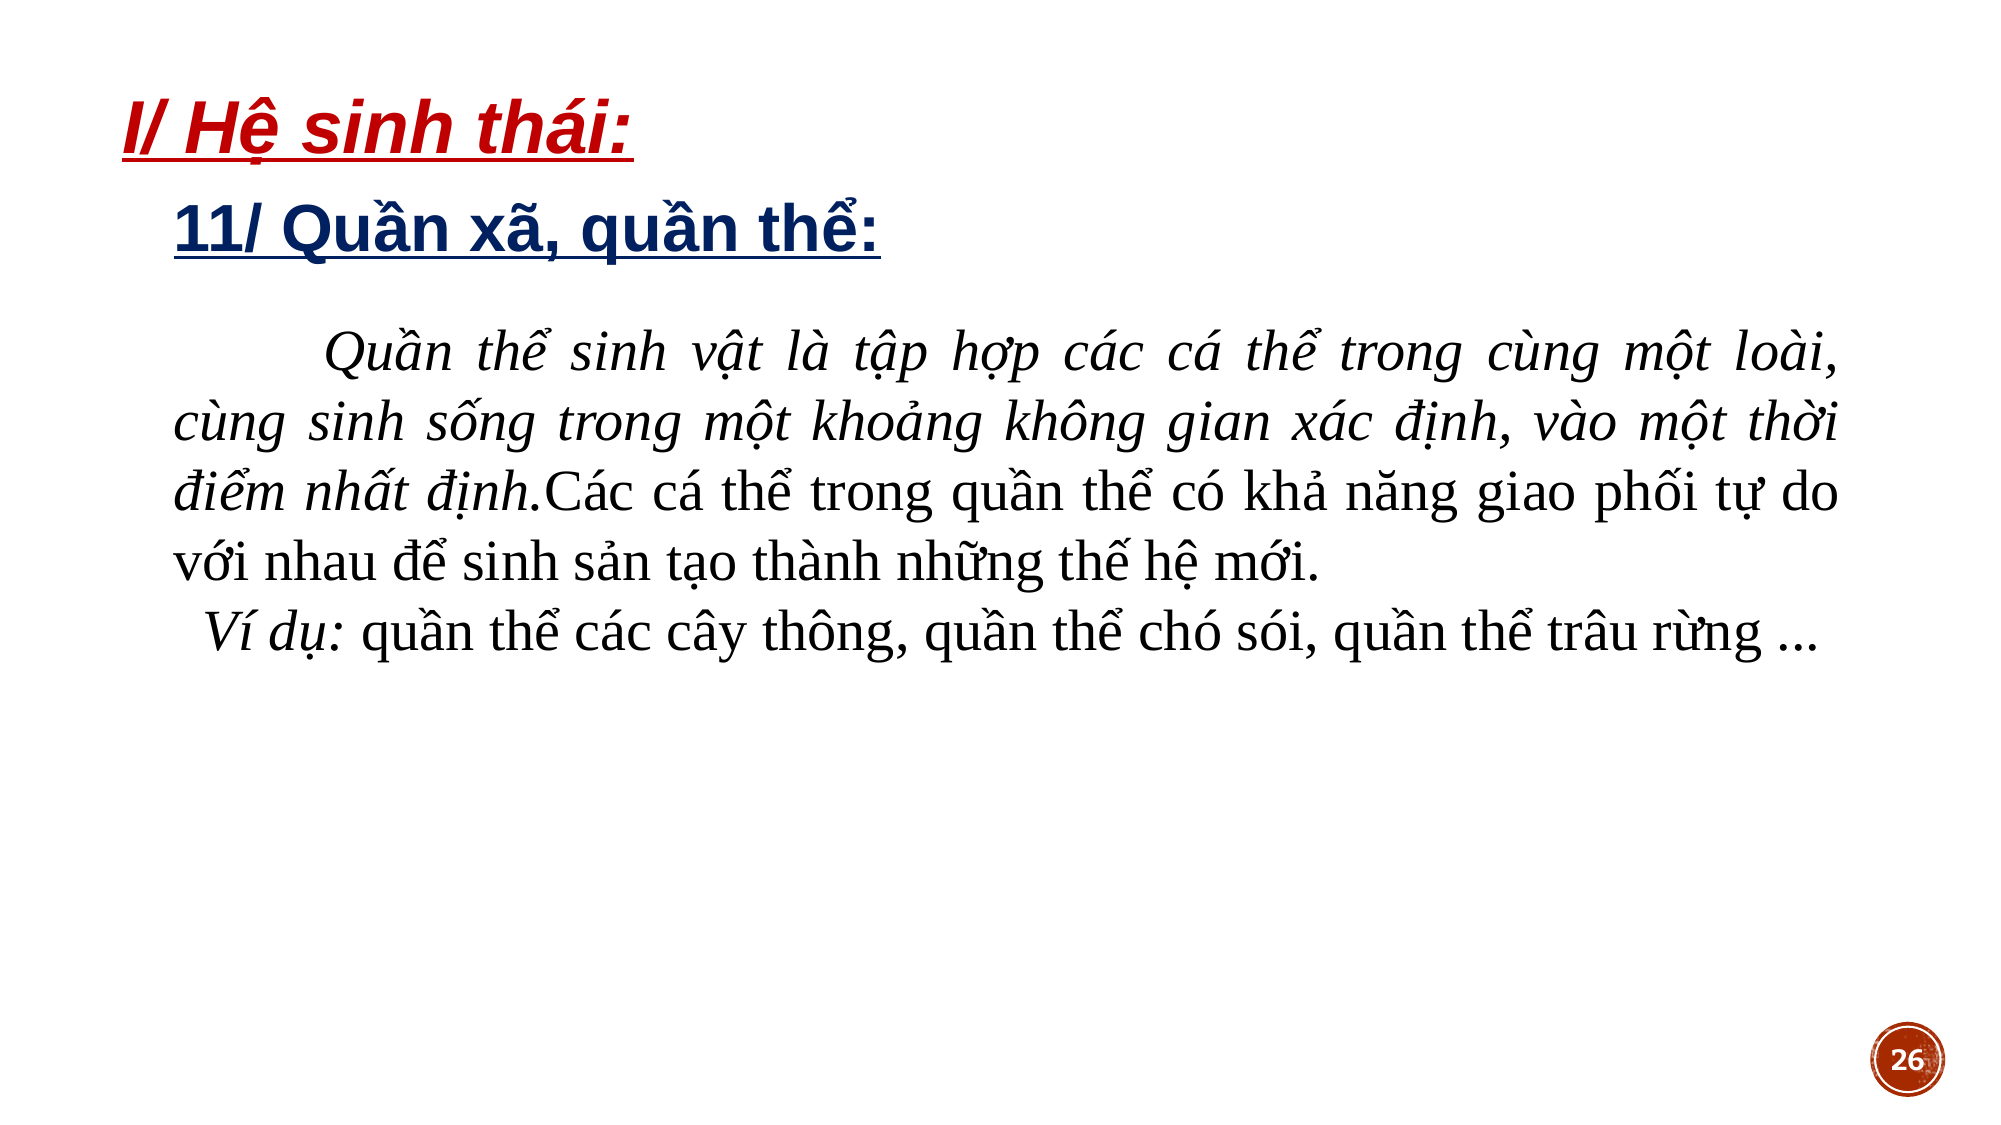

I/ Hệ sinh thái:
11/ Quần xã, quần thể:
	Quần thể sinh vật là tập hợp các cá thể trong cùng một loài, cùng sinh sống trong một khoảng không gian xác định, vào một thời điểm nhất định.Các cá thể trong quần thể có khả năng giao phối tự do với nhau để sinh sản tạo thành những thế hệ mới.
  Ví dụ: quần thể các cây thông, quần thể chó sói, quần thể trâu rừng ...
26